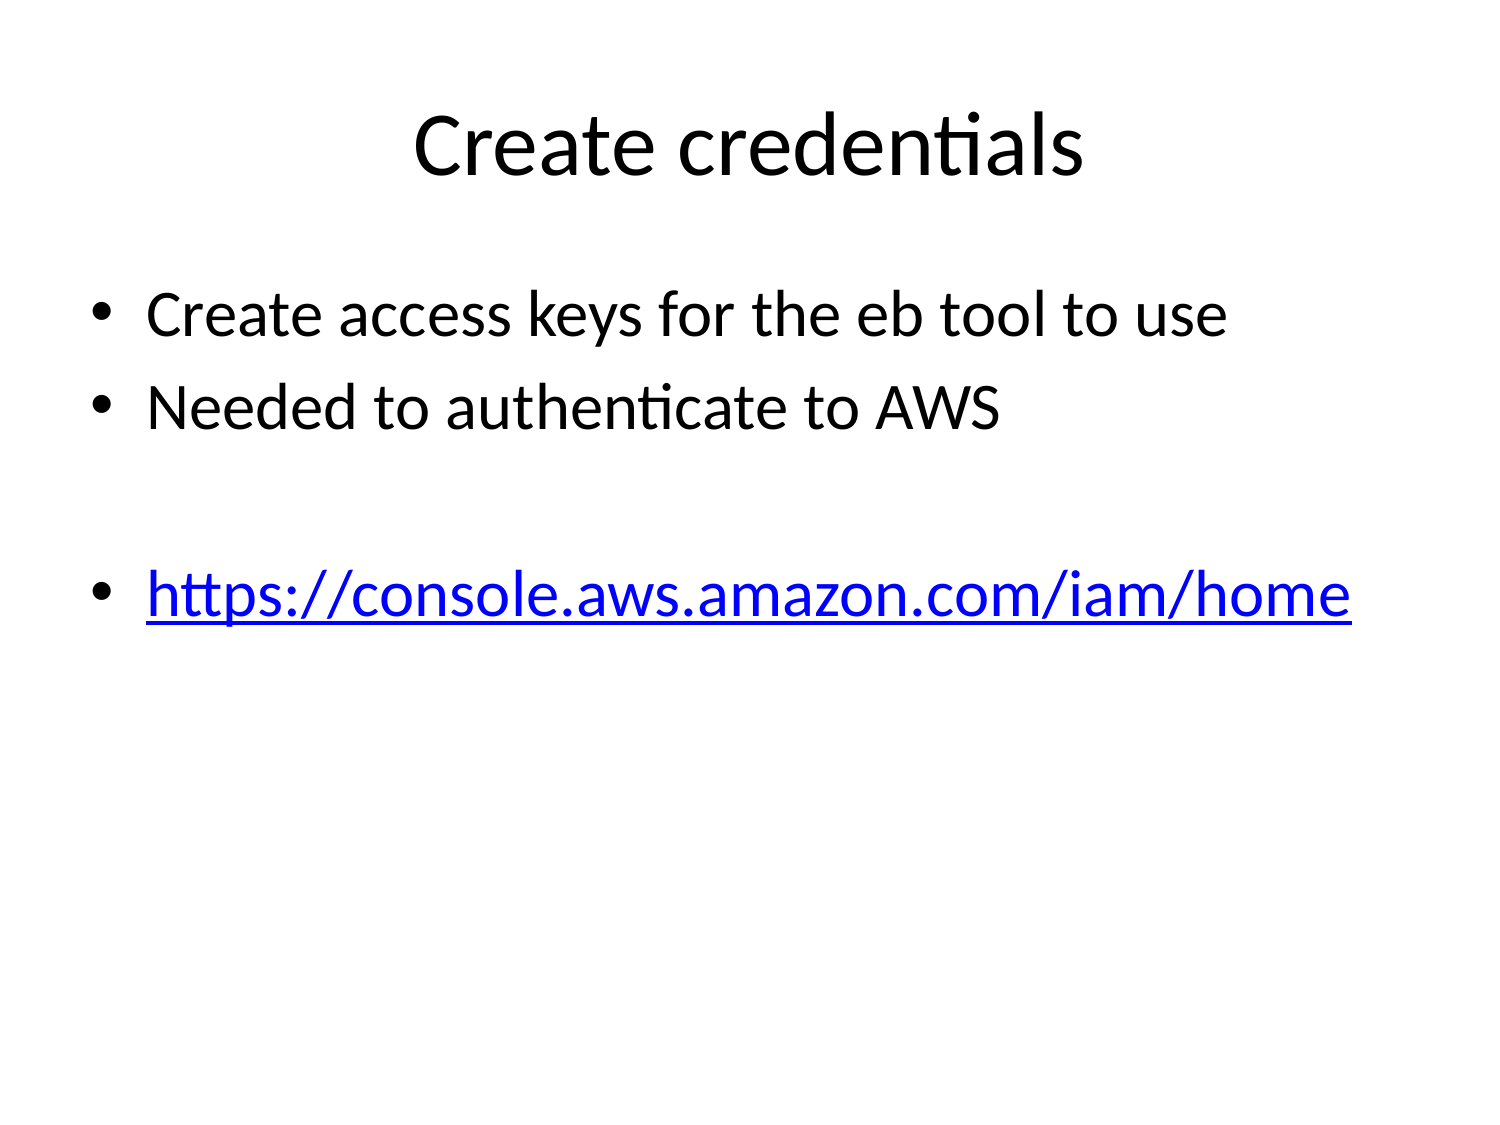

# Create credentials
Create access keys for the eb tool to use
Needed to authenticate to AWS

https://console.aws.amazon.com/iam/home